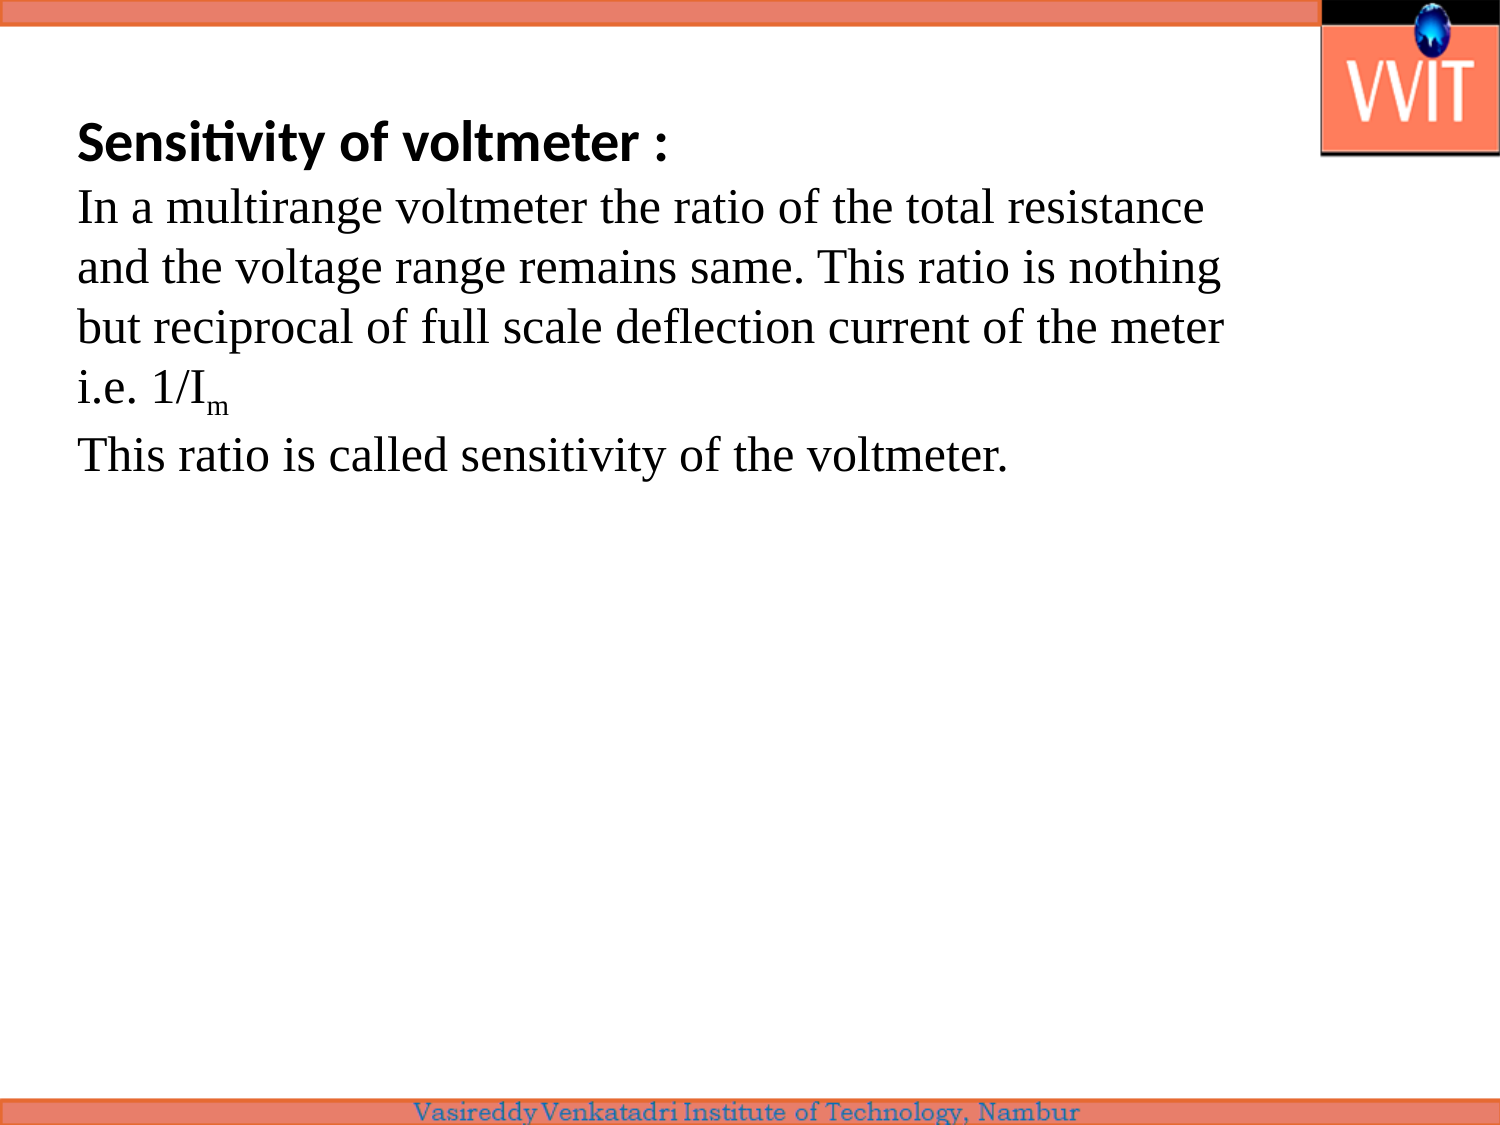

Sensitivity of voltmeter :
In a multirange voltmeter the ratio of the total resistance and the voltage range remains same. This ratio is nothing but reciprocal of full scale deflection current of the meter i.e. 1/Im
This ratio is called sensitivity of the voltmeter.